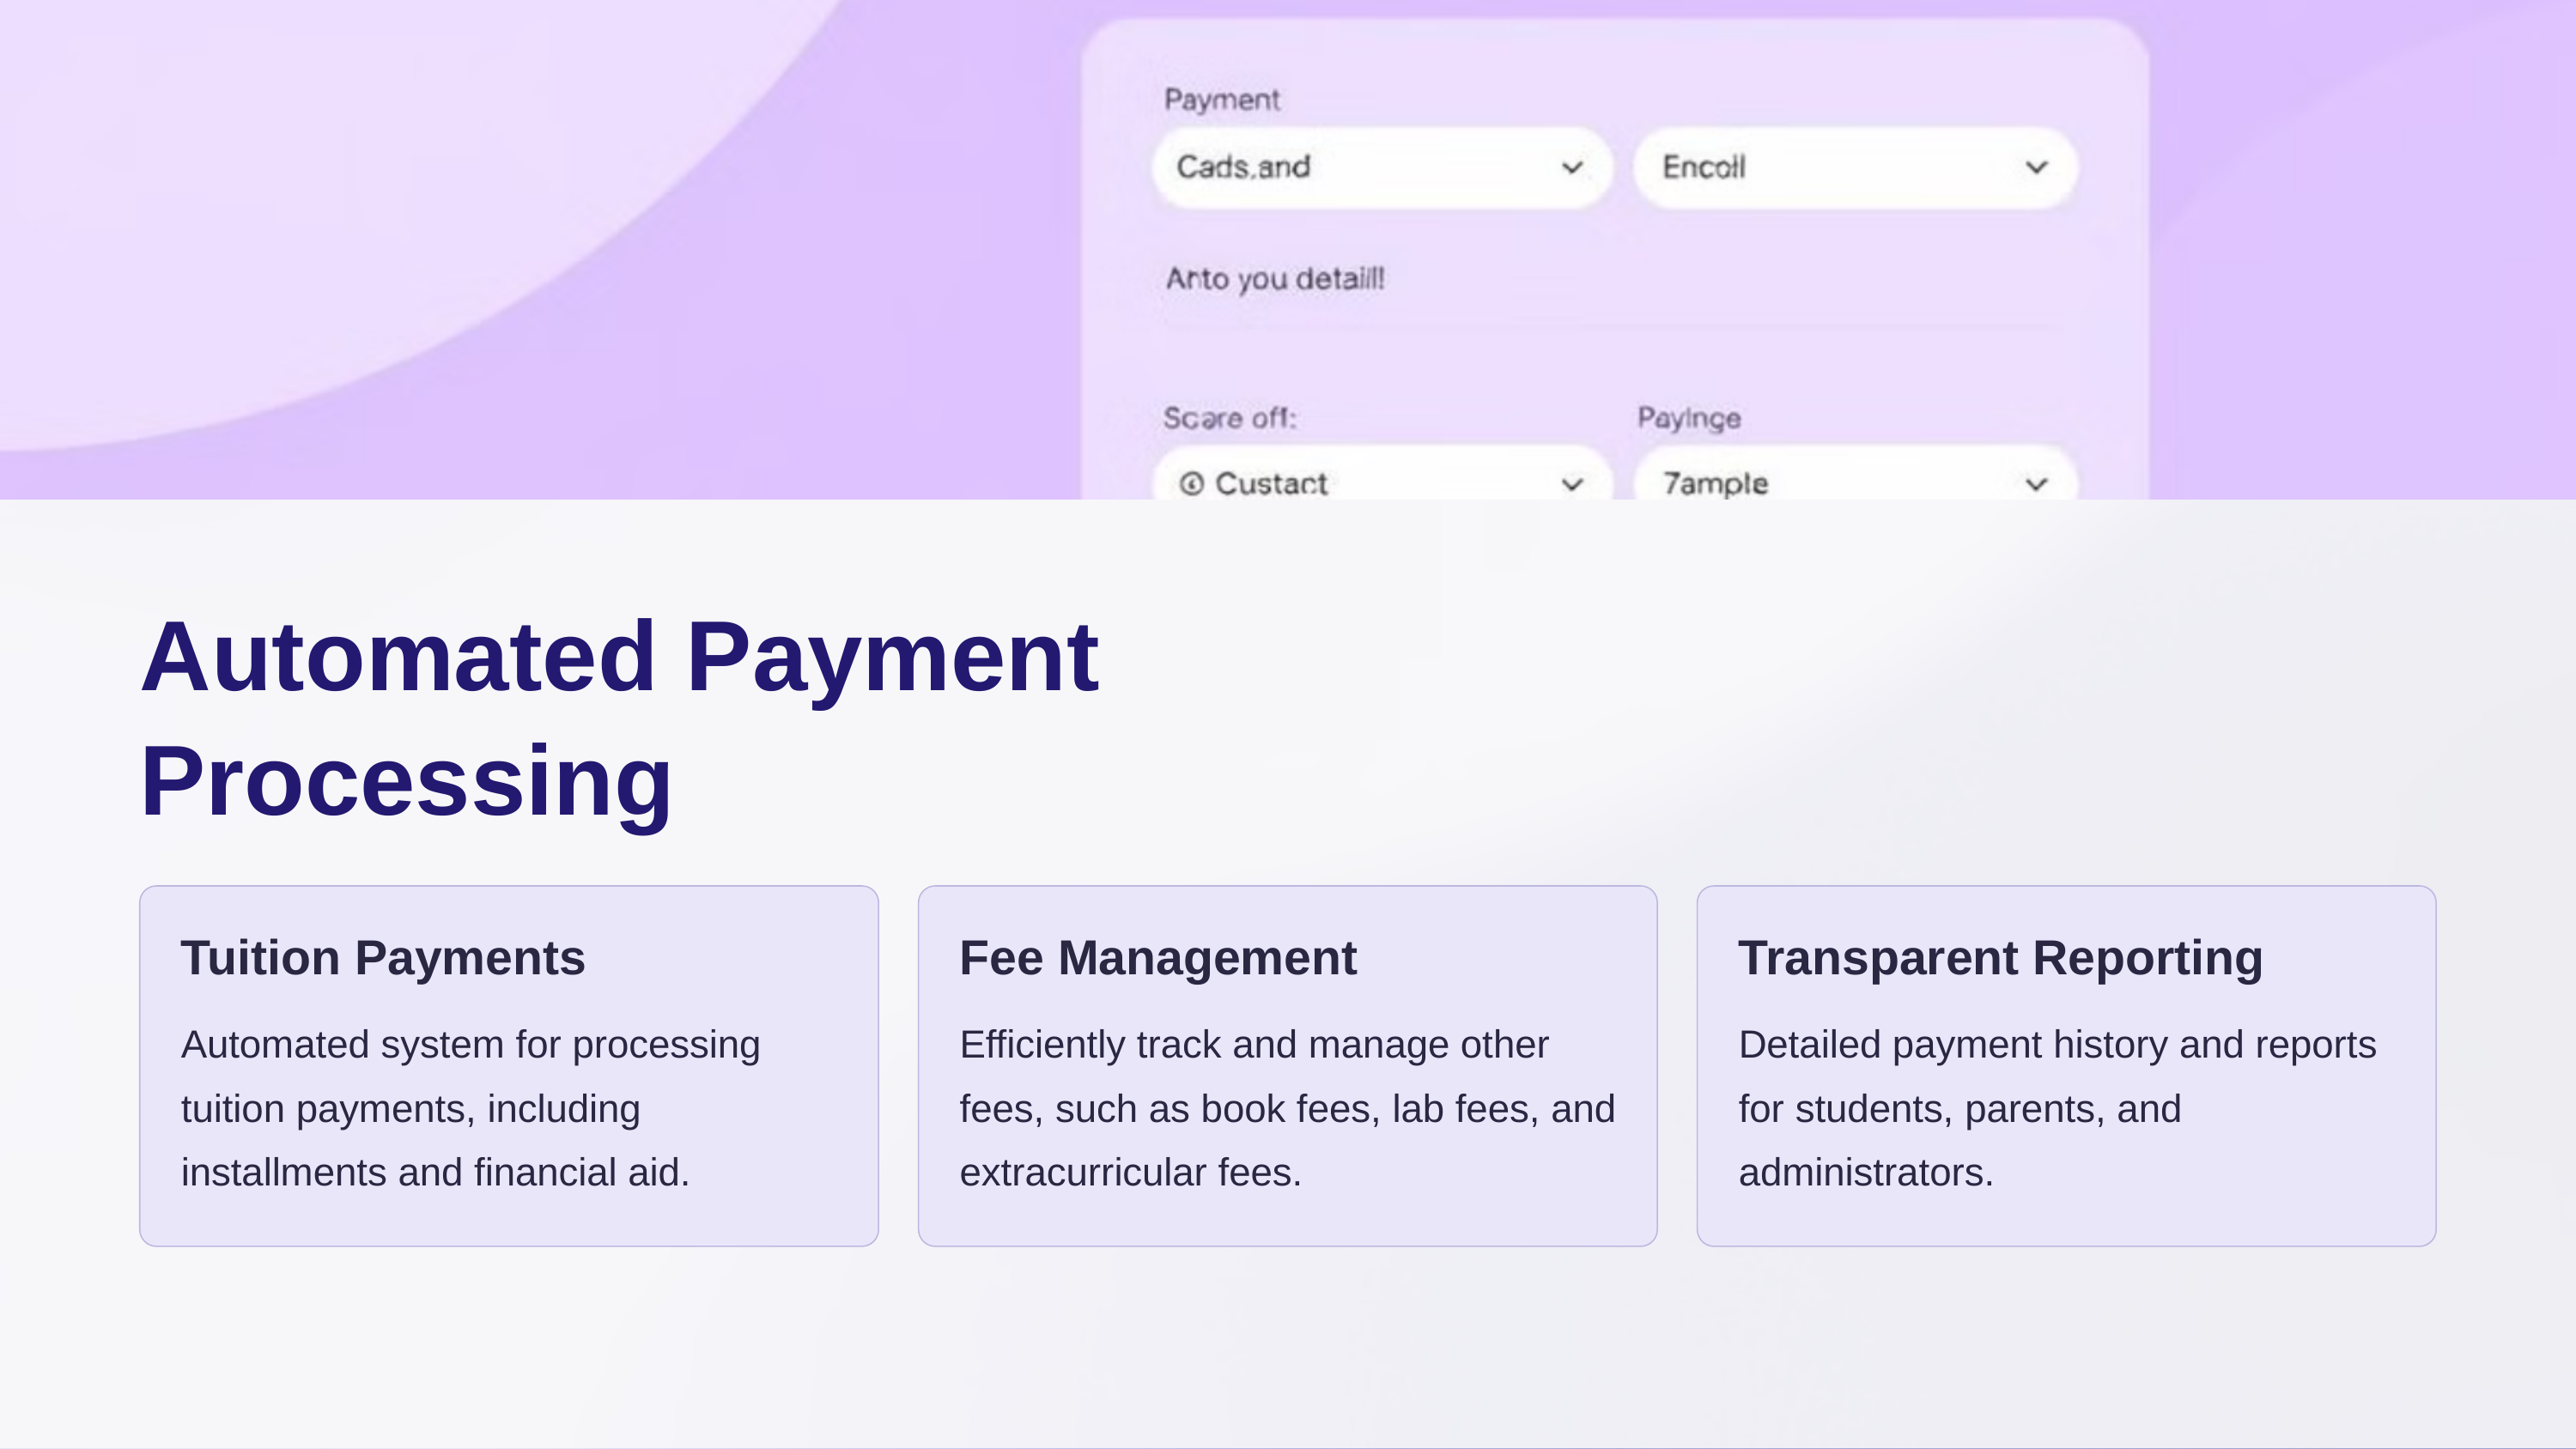

Automated Payment Processing

Tuition Payments

Fee Management

Transparent Reporting

Automated system for processing tuition payments, including installments and financial aid.

Efficiently track and manage other fees, such as book fees, lab fees, and extracurricular fees.

Detailed payment history and reports for students, parents, and administrators.